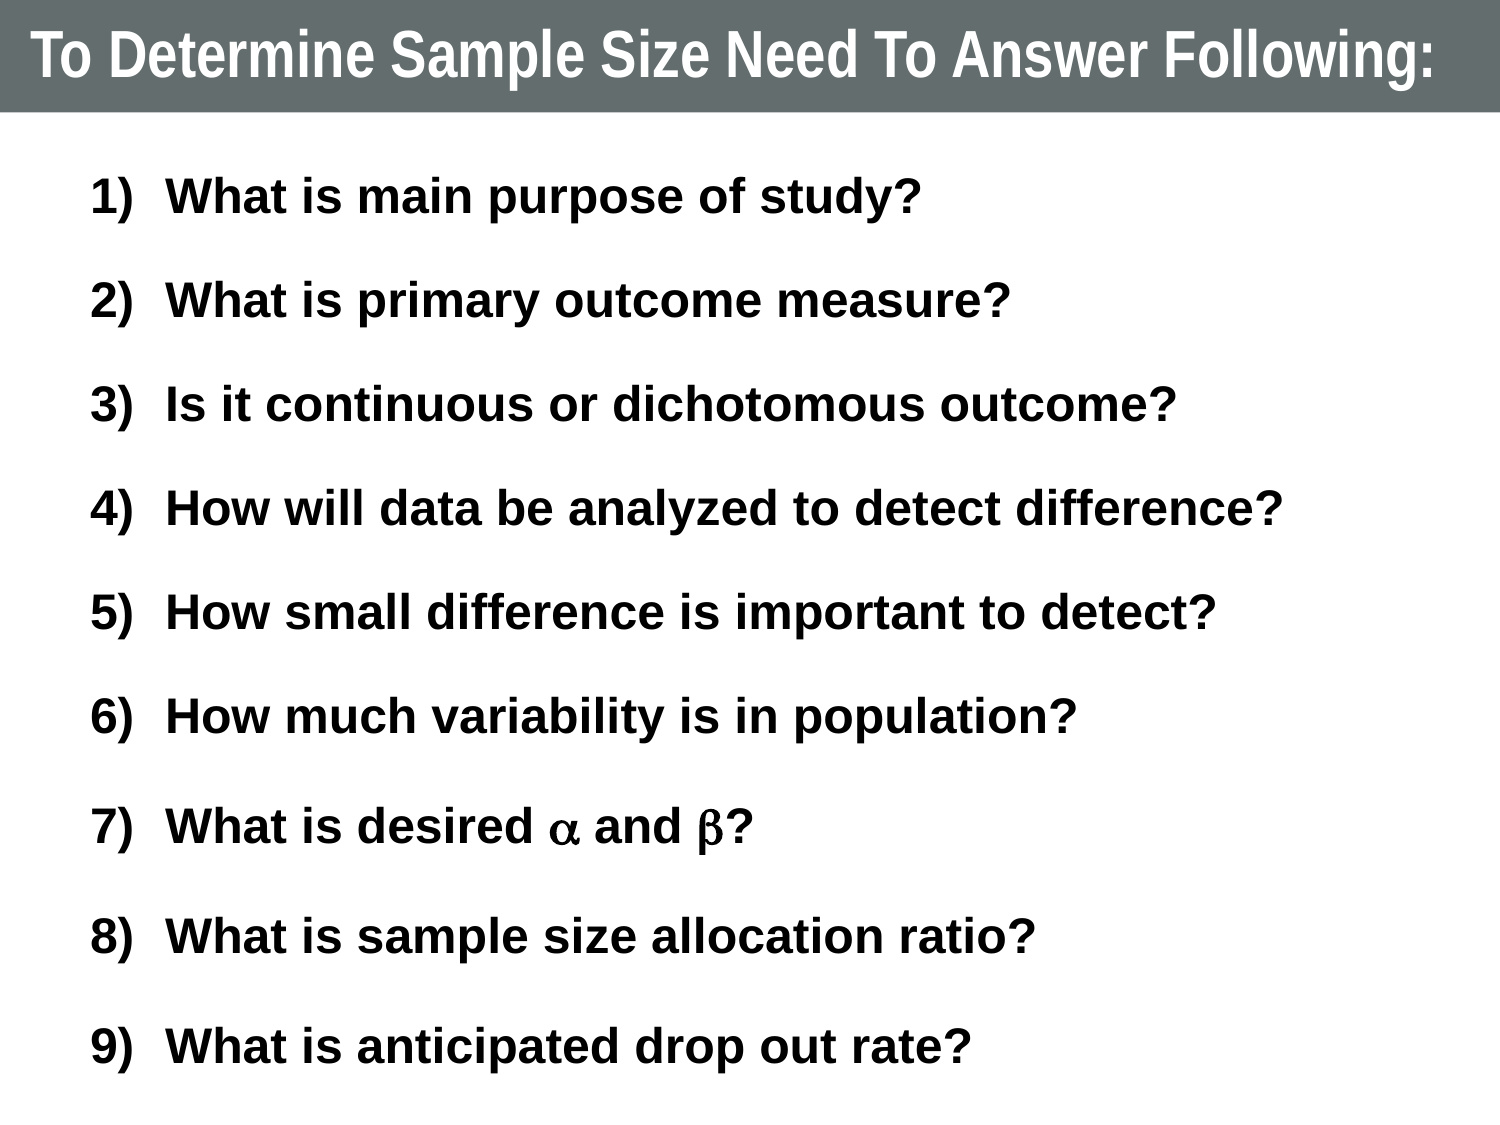

# To Determine Sample Size Need To Answer Following:
What is main purpose of study?
What is primary outcome measure?
Is it continuous or dichotomous outcome?
How will data be analyzed to detect difference?
How small difference is important to detect?
How much variability is in population?
What is desired α and β?
What is sample size allocation ratio?
What is anticipated drop out rate?